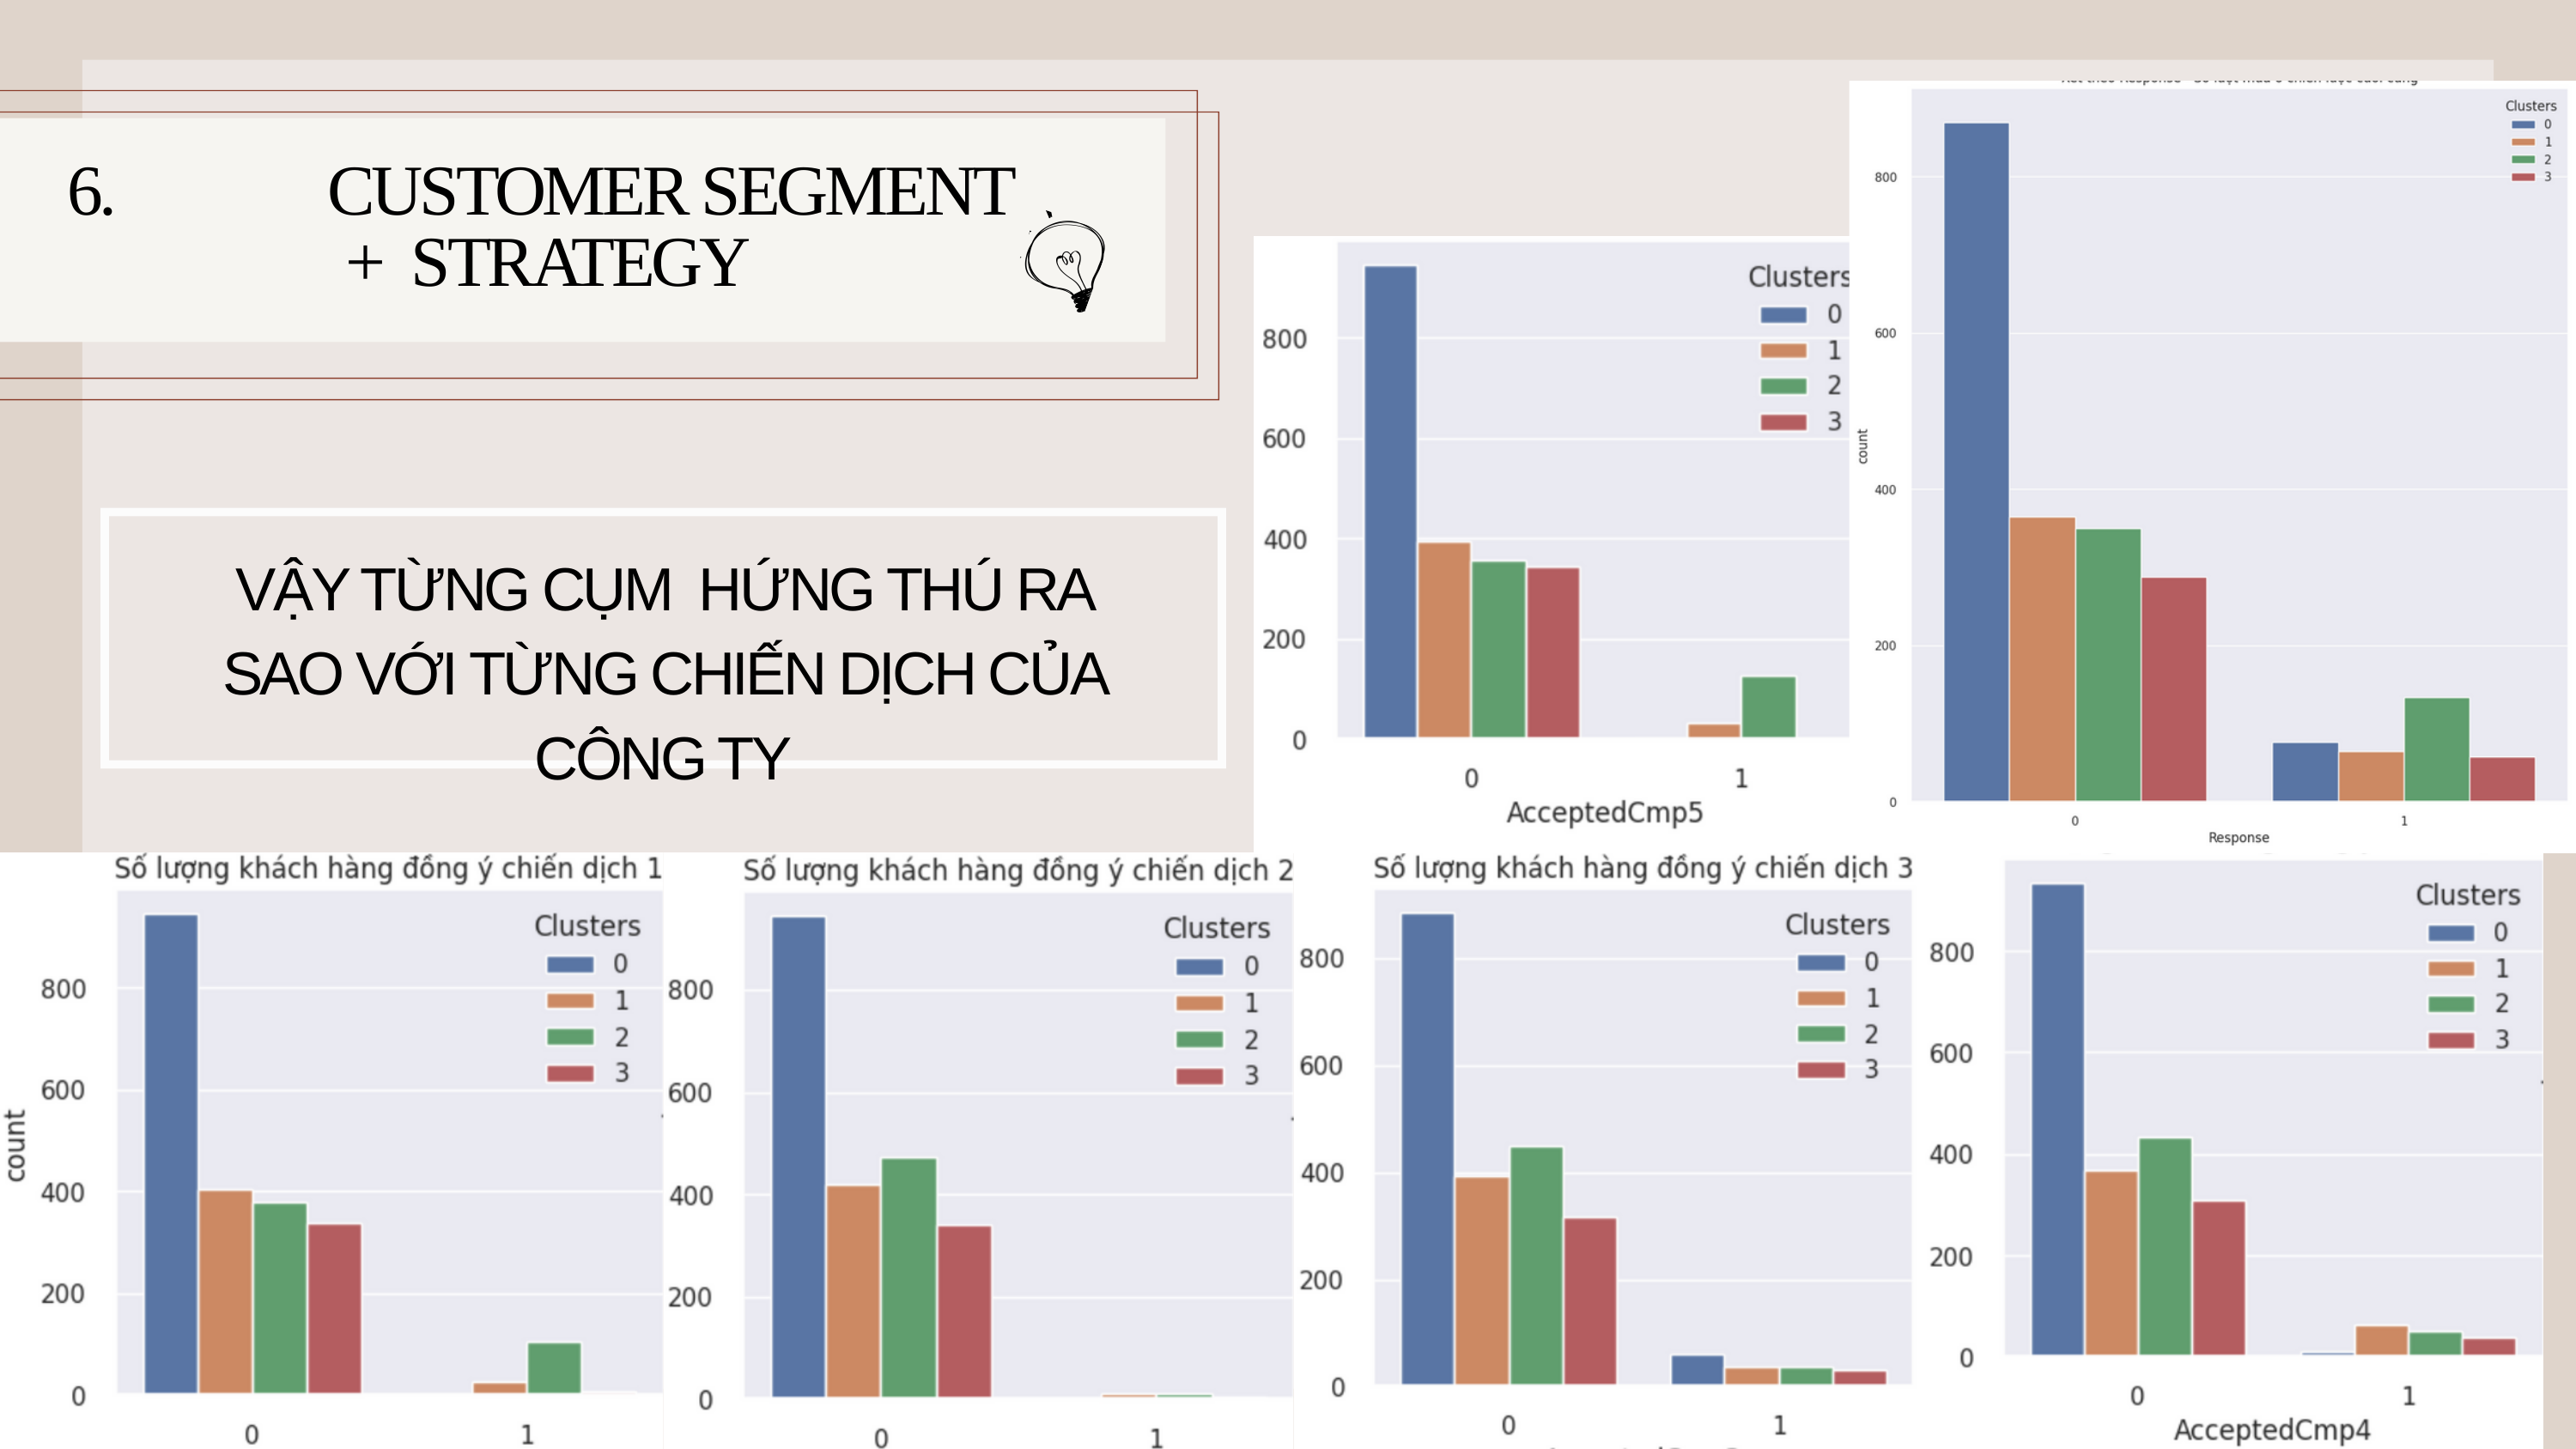

6.               CUSTOMER SEGMENT
+  STRATEGY

VẬY TỪNG CỤM  HỨNG THÚ RA SAO VỚI TỪNG CHIẾN DỊCH CỦA CÔNG TY